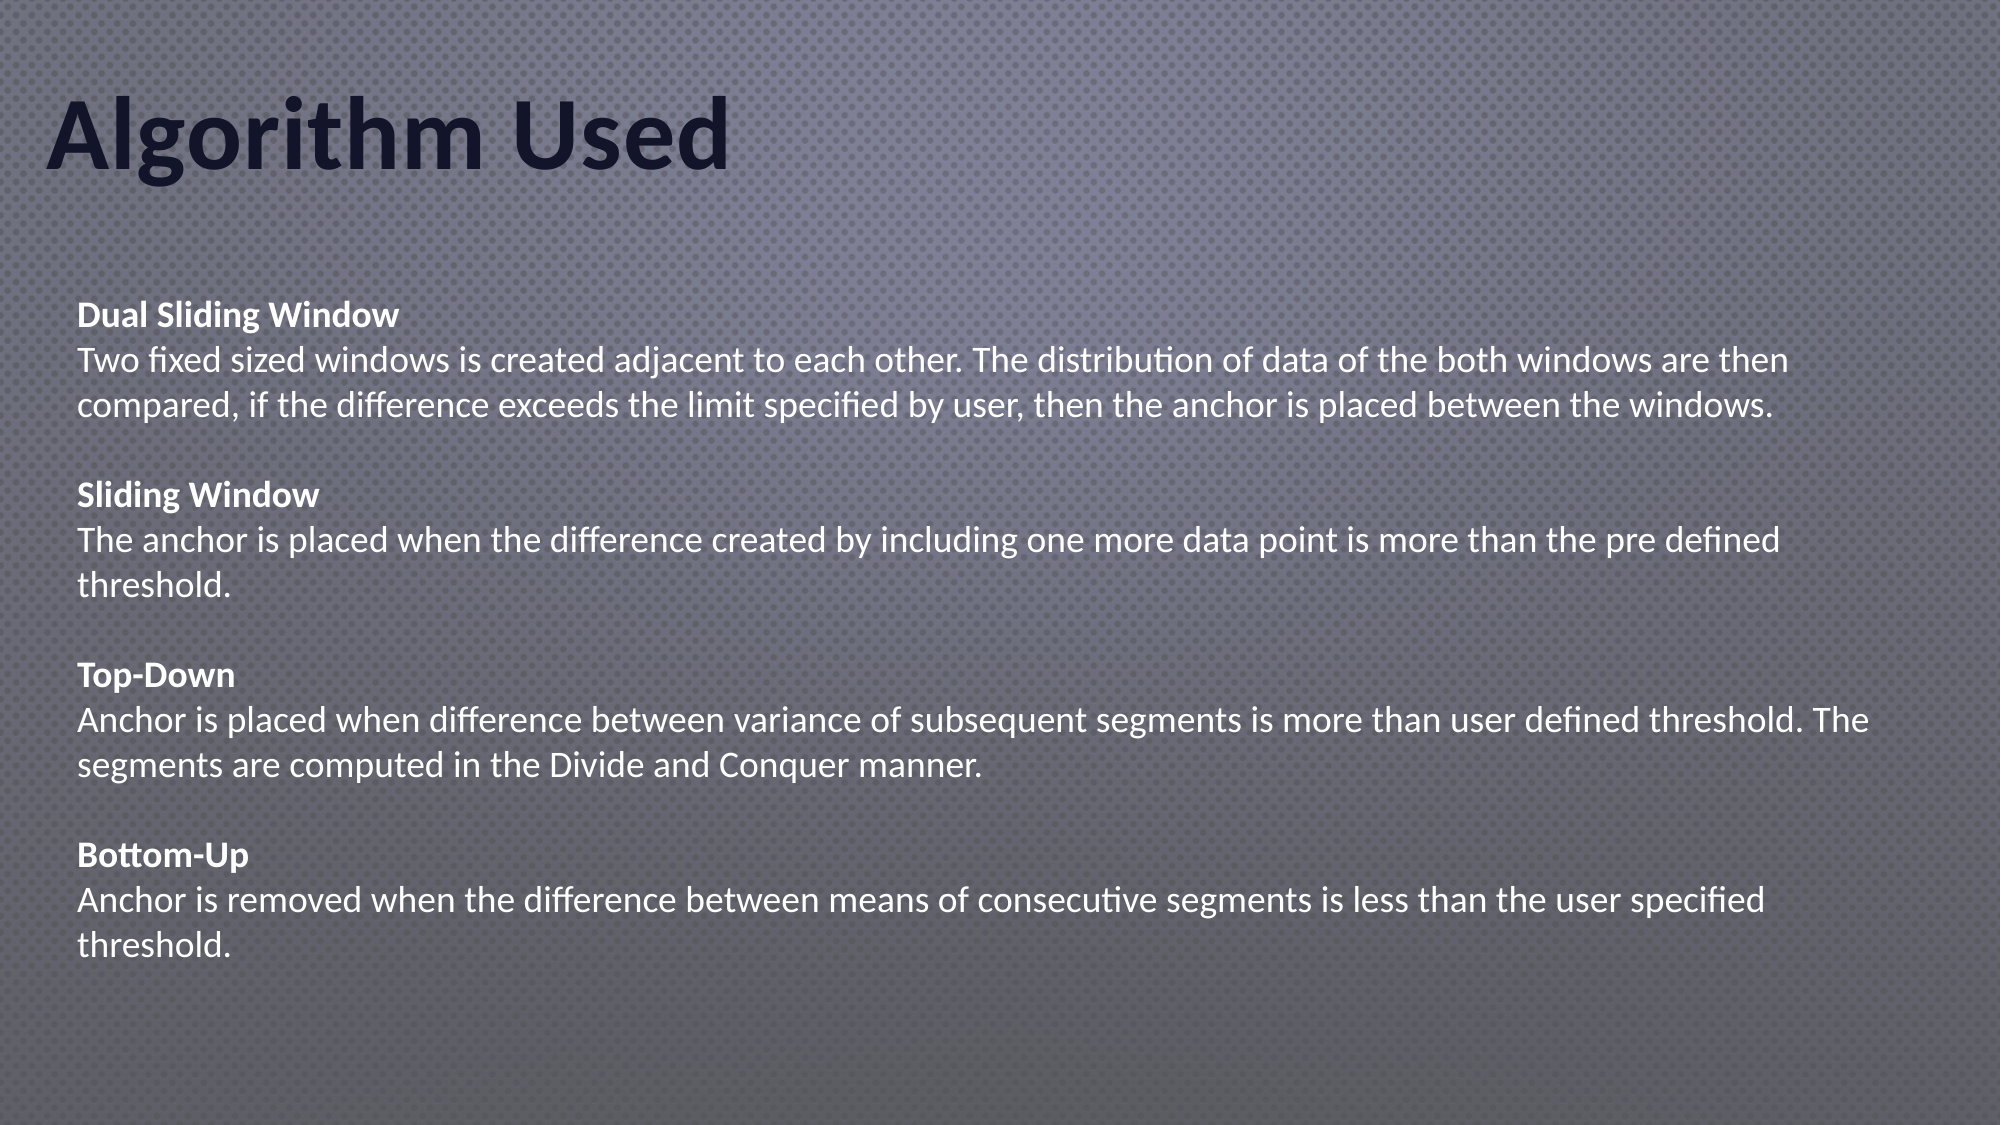

# Algorithm Used
Dual Sliding Window
Two fixed sized windows is created adjacent to each other. The distribution of data of the both windows are then compared, if the difference exceeds the limit specified by user, then the anchor is placed between the windows.

Sliding Window
The anchor is placed when the difference created by including one more data point is more than the pre defined threshold.

Top-Down
Anchor is placed when difference between variance of subsequent segments is more than user defined threshold. The segments are computed in the Divide and Conquer manner.

Bottom-Up
Anchor is removed when the difference between means of consecutive segments is less than the user specified threshold.